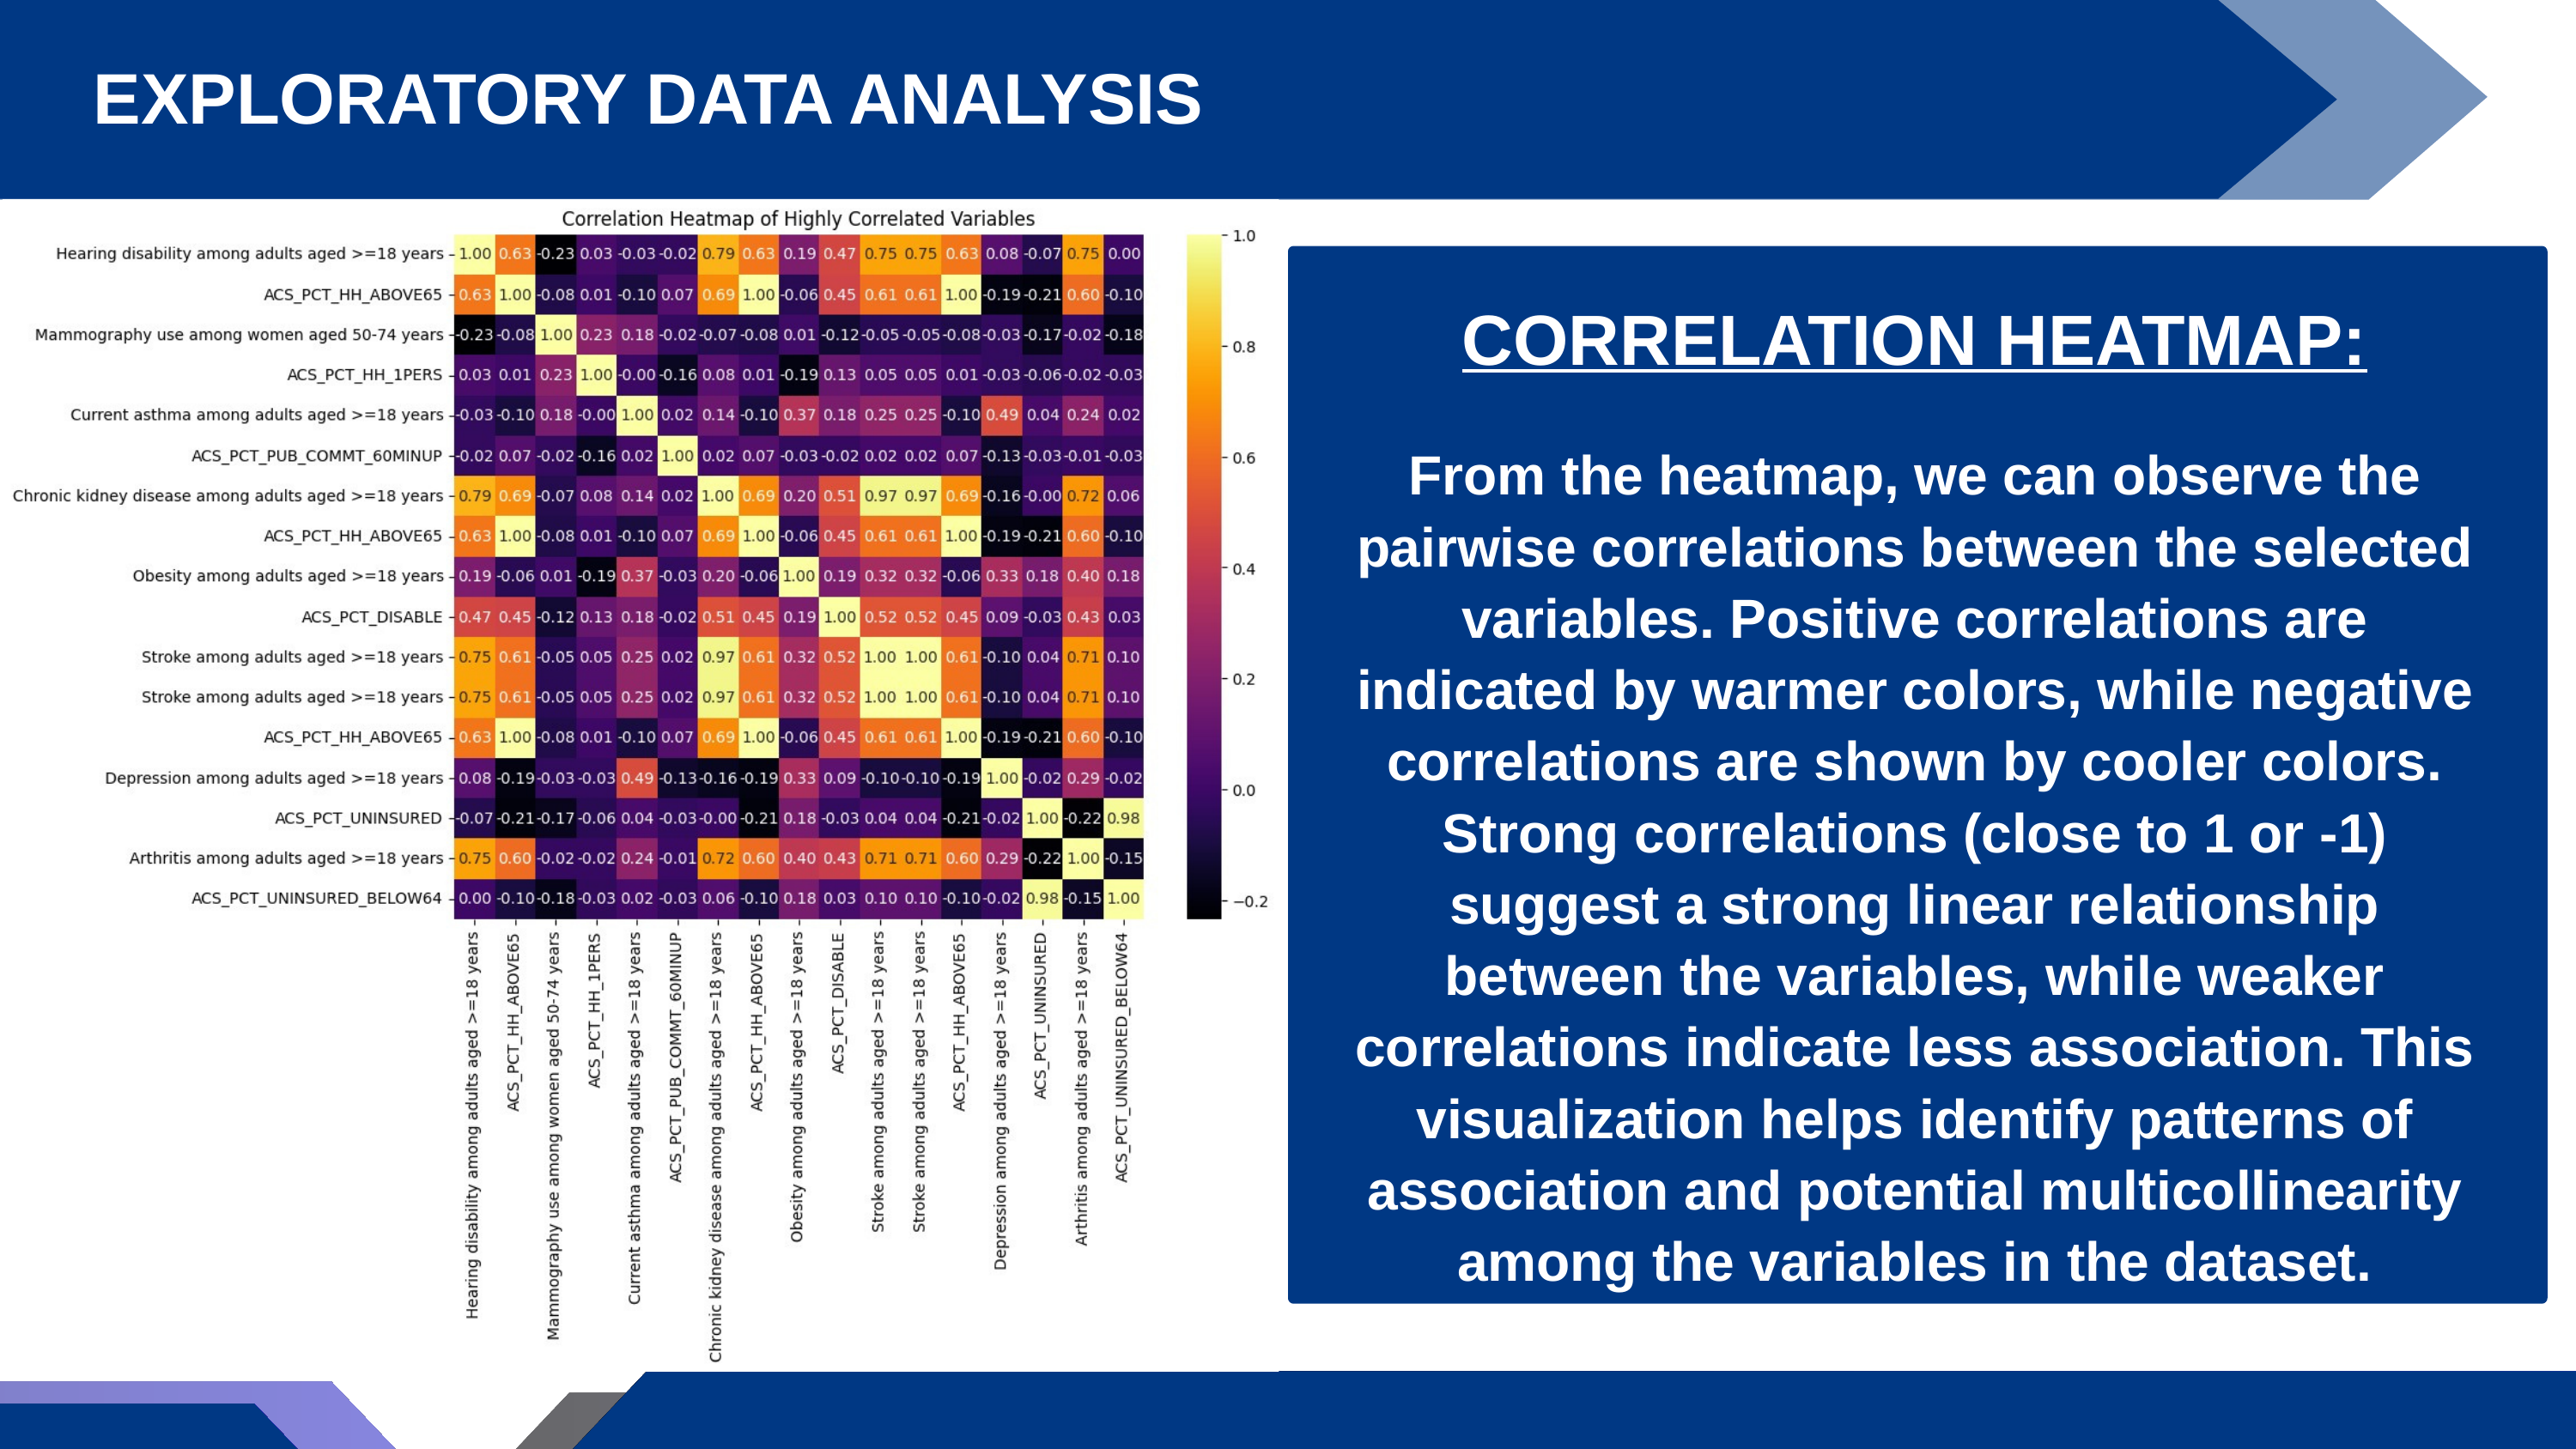

OBJECTIVE 1
EXPLORATORY DATA ANALYSIS

CORRELATION HEATMAP:

From the heatmap, we can observe the pairwise correlations between the selected variables. Positive correlations are indicated by warmer colors, while negative correlations are shown by cooler colors. Strong correlations (close to 1 or -1) suggest a strong linear relationship between the variables, while weaker correlations indicate less association. This visualization helps identify patterns of association and potential multicollinearity among the variables in the dataset.